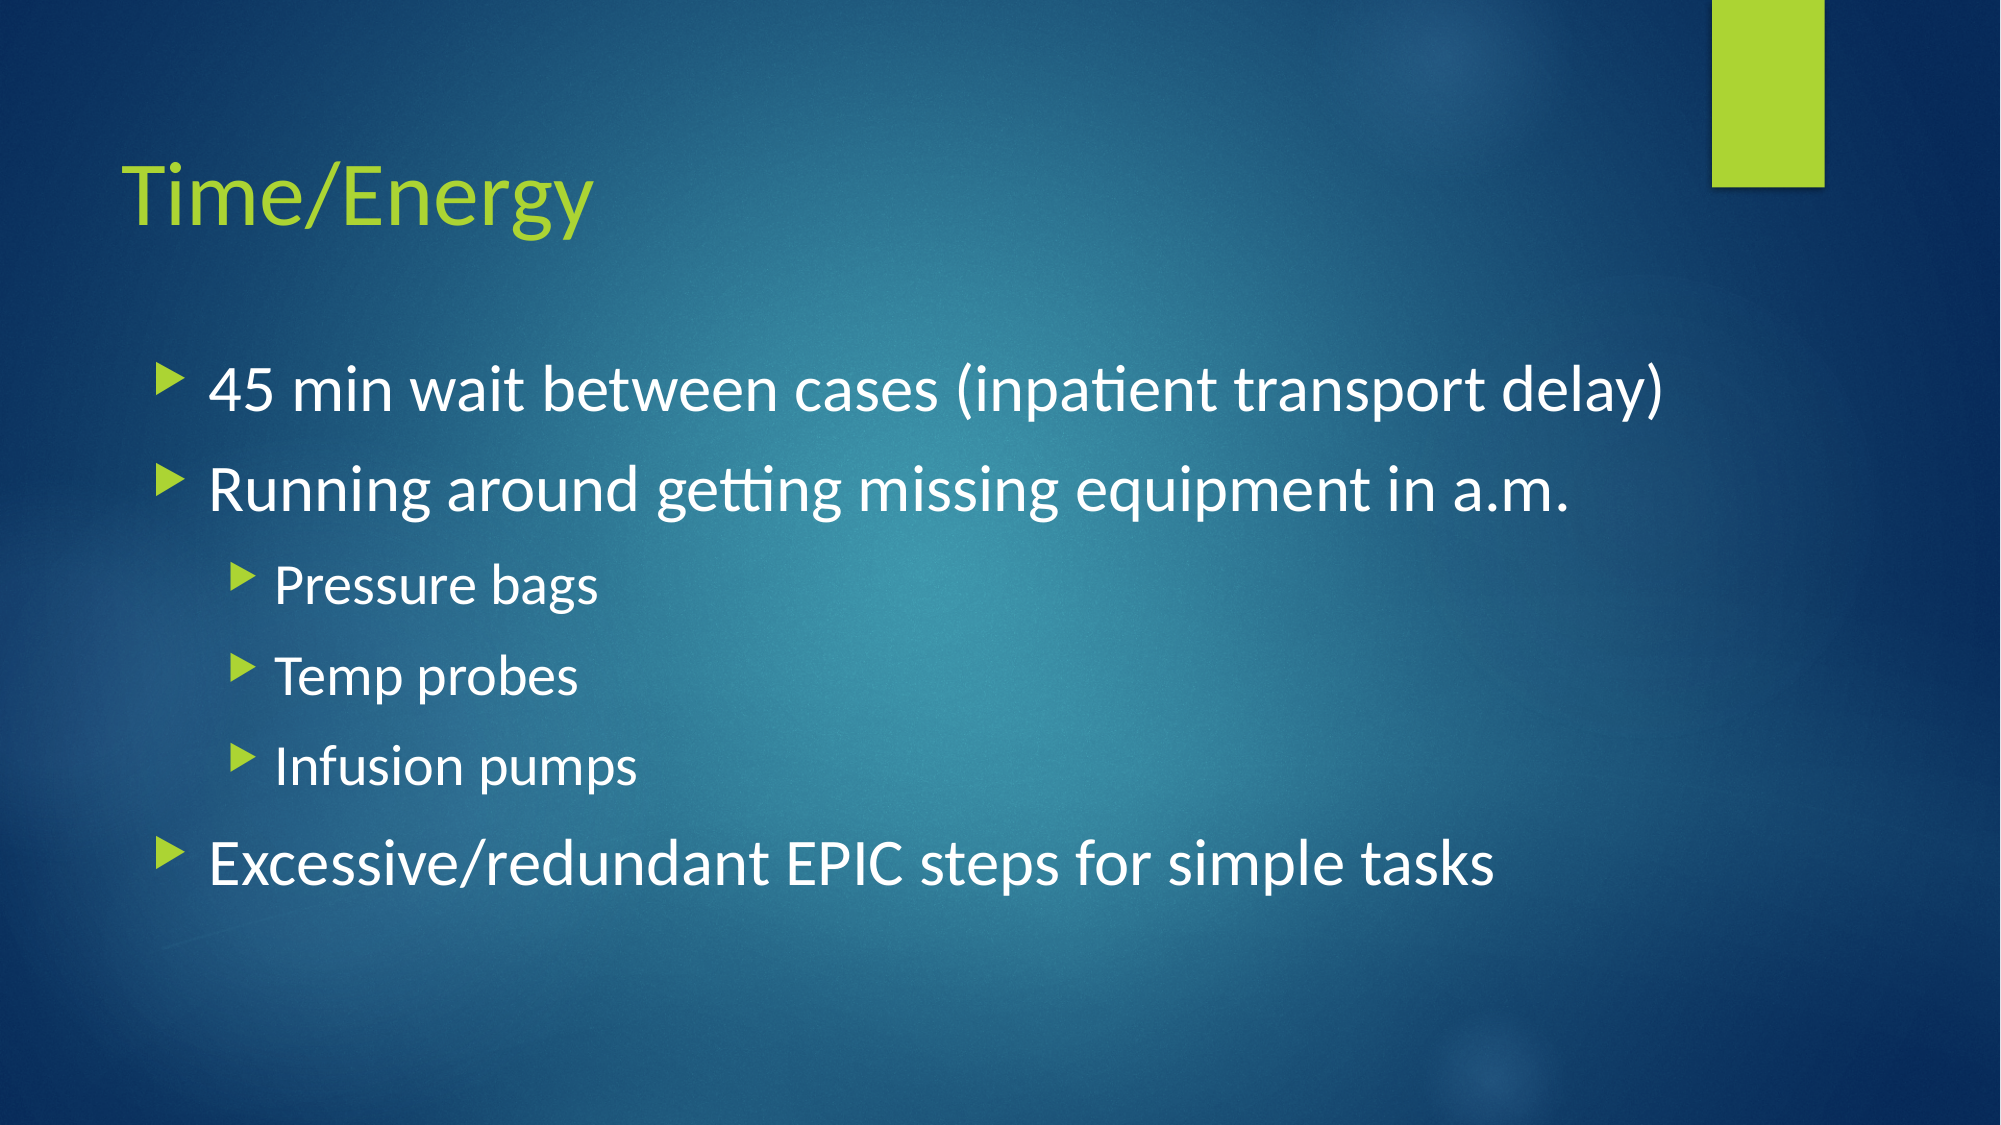

# Time/Energy
45 min wait between cases (inpatient transport delay)
Running around getting missing equipment in a.m.
Pressure bags
Temp probes
Infusion pumps
Excessive/redundant EPIC steps for simple tasks